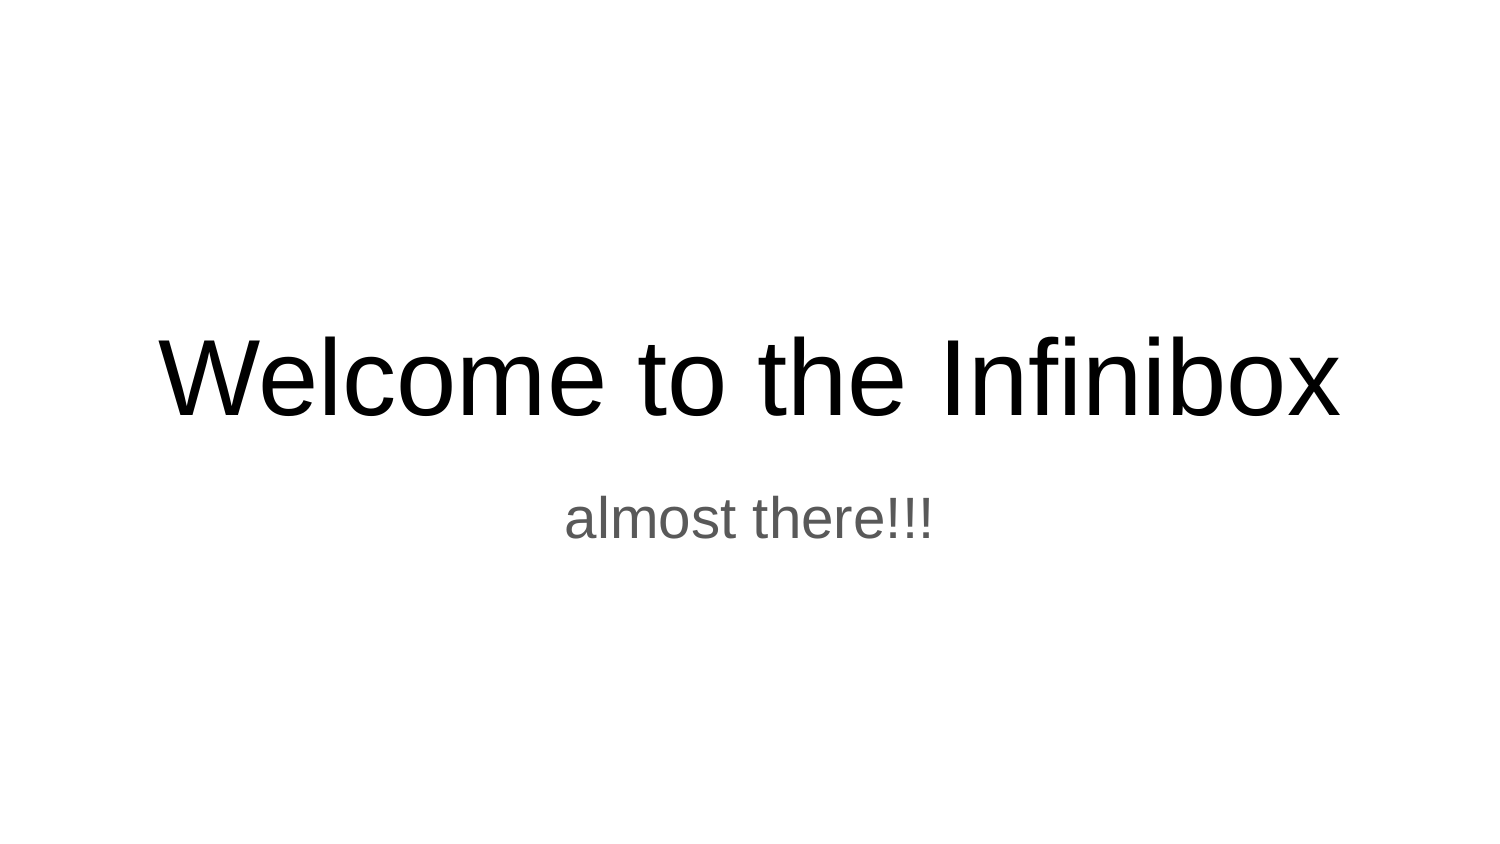

# Welcome to the Infinibox
almost there!!!